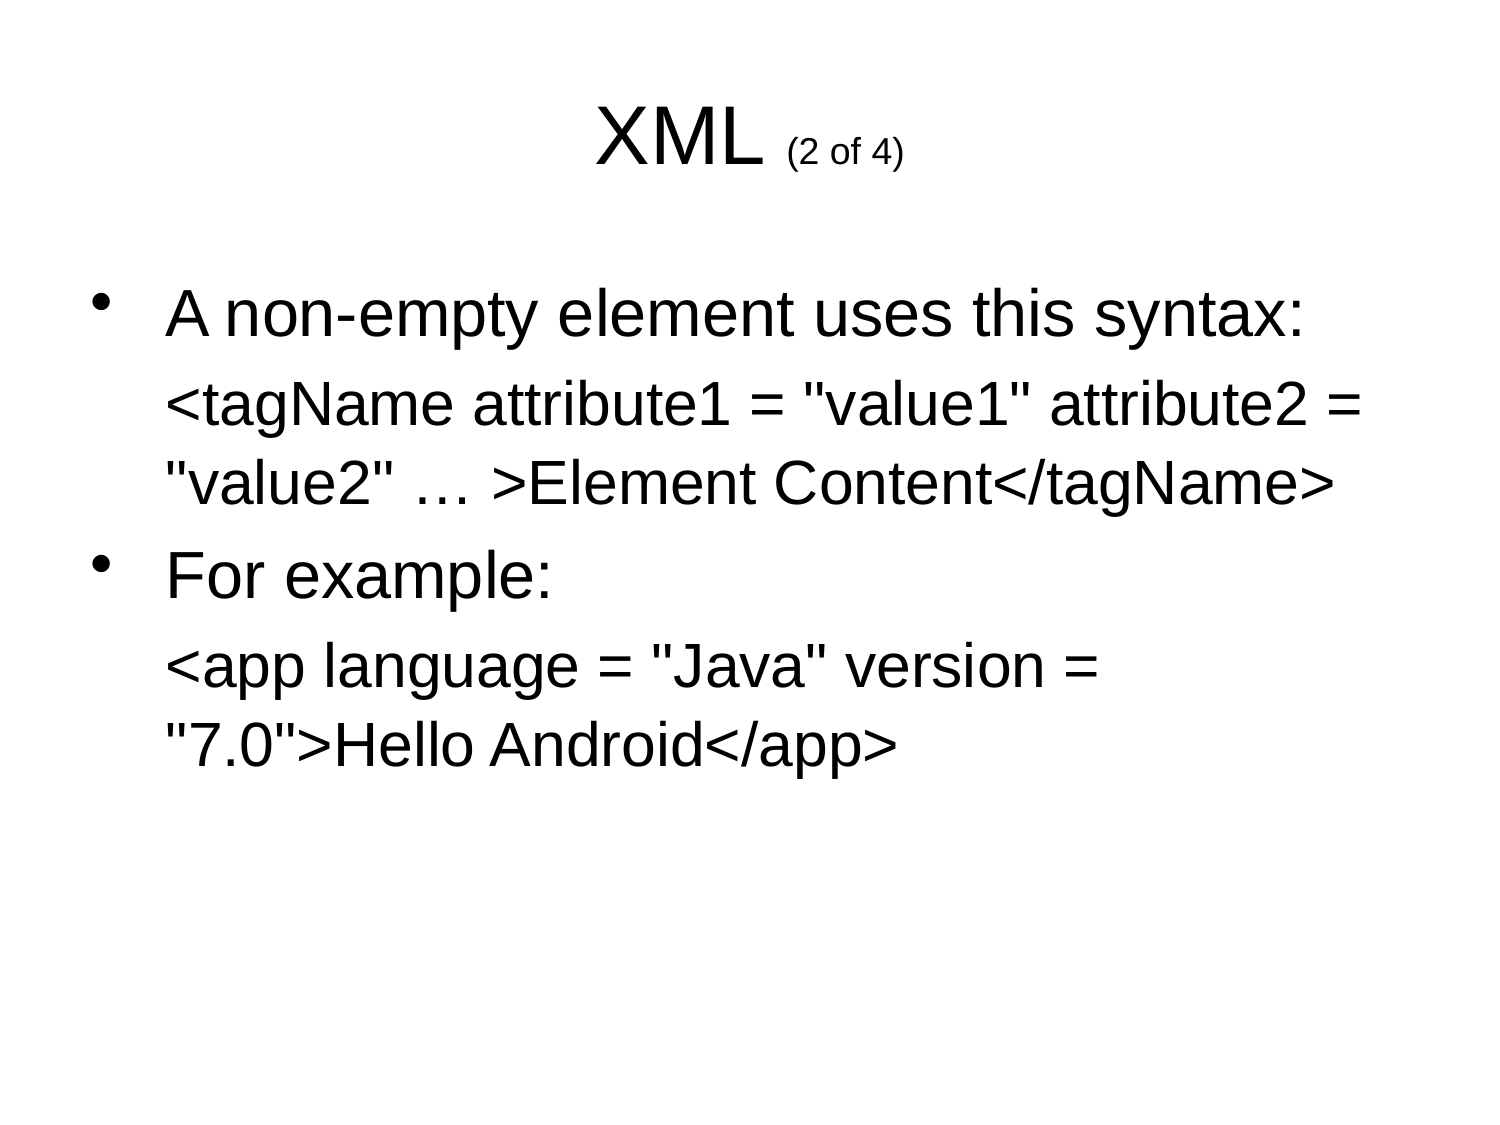

XML (2 of 4)
A non-empty element uses this syntax:
	<tagName attribute1 = "value1" attribute2 = "value2" … >Element Content</tagName>
For example:
	<app language = "Java" version = "7.0">Hello Android</app>